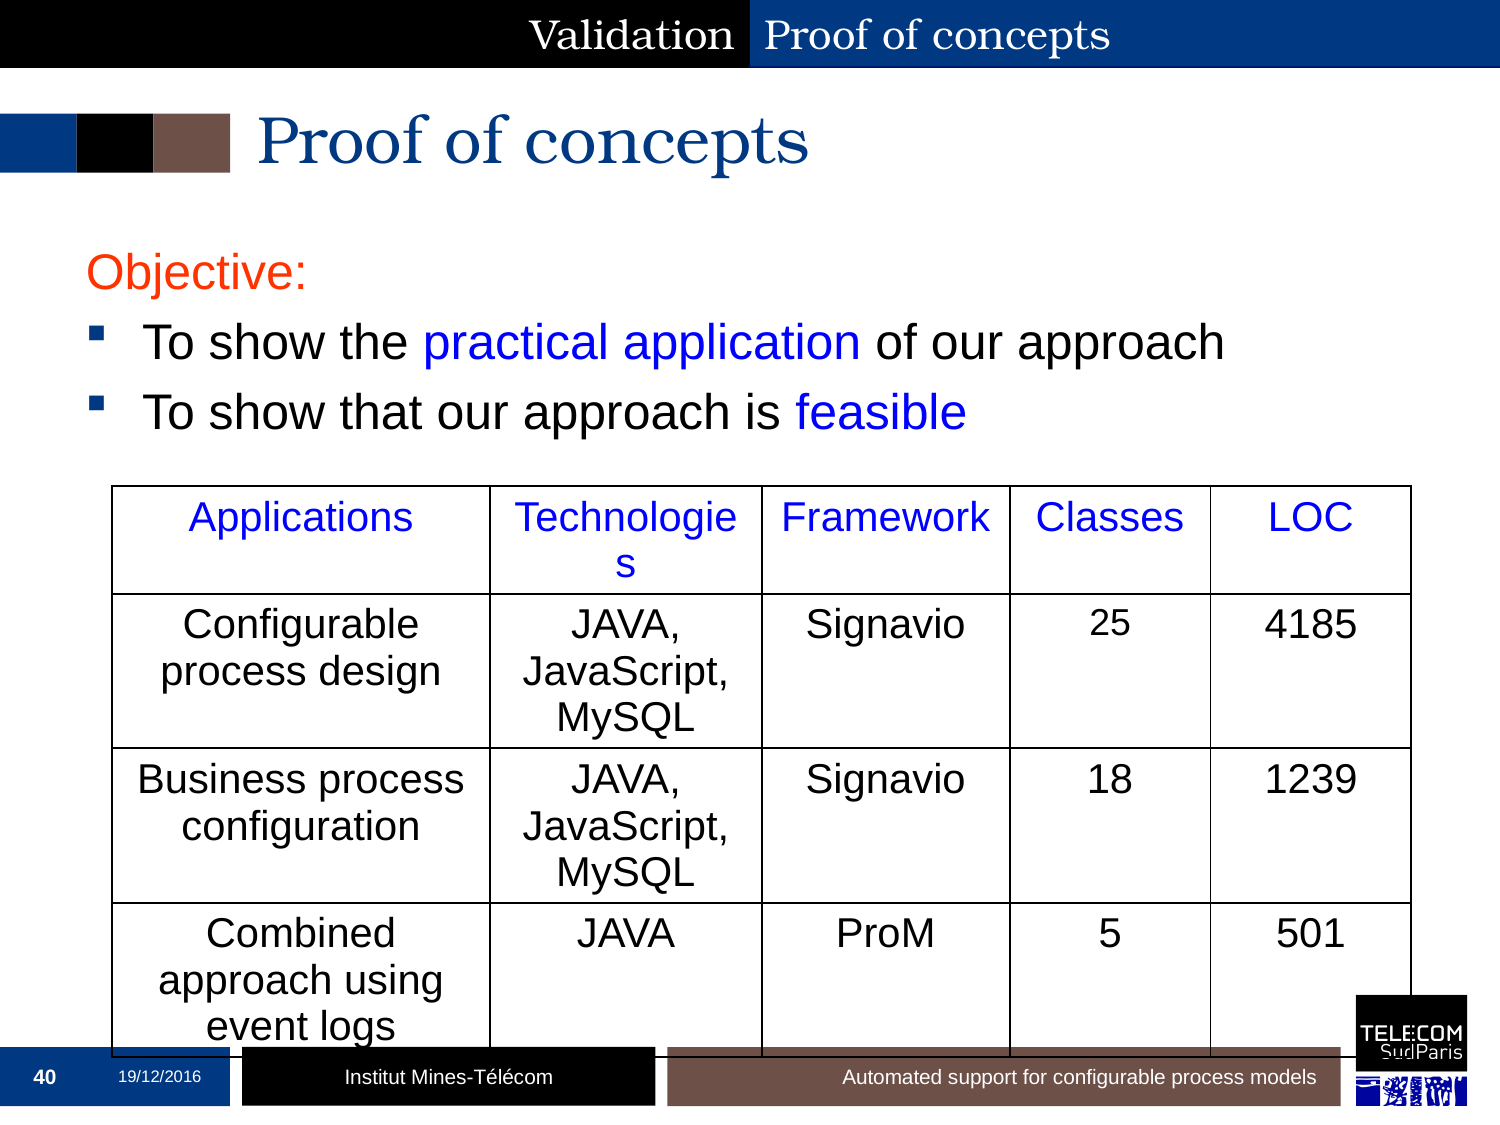

Validation
Proof of concepts
# Proof of concepts
Objective:
To show the practical application of our approach
To show that our approach is feasible
| Applications | Technologies | Framework | Classes | LOC |
| --- | --- | --- | --- | --- |
| Configurable process design | JAVA, JavaScript, MySQL | Signavio | 25 | 4185 |
| Business process configuration | JAVA, JavaScript, MySQL | Signavio | 18 | 1239 |
| Combined approach using event logs | JAVA | ProM | 5 | 501 |
40
19/12/2016
Automated support for configurable process models